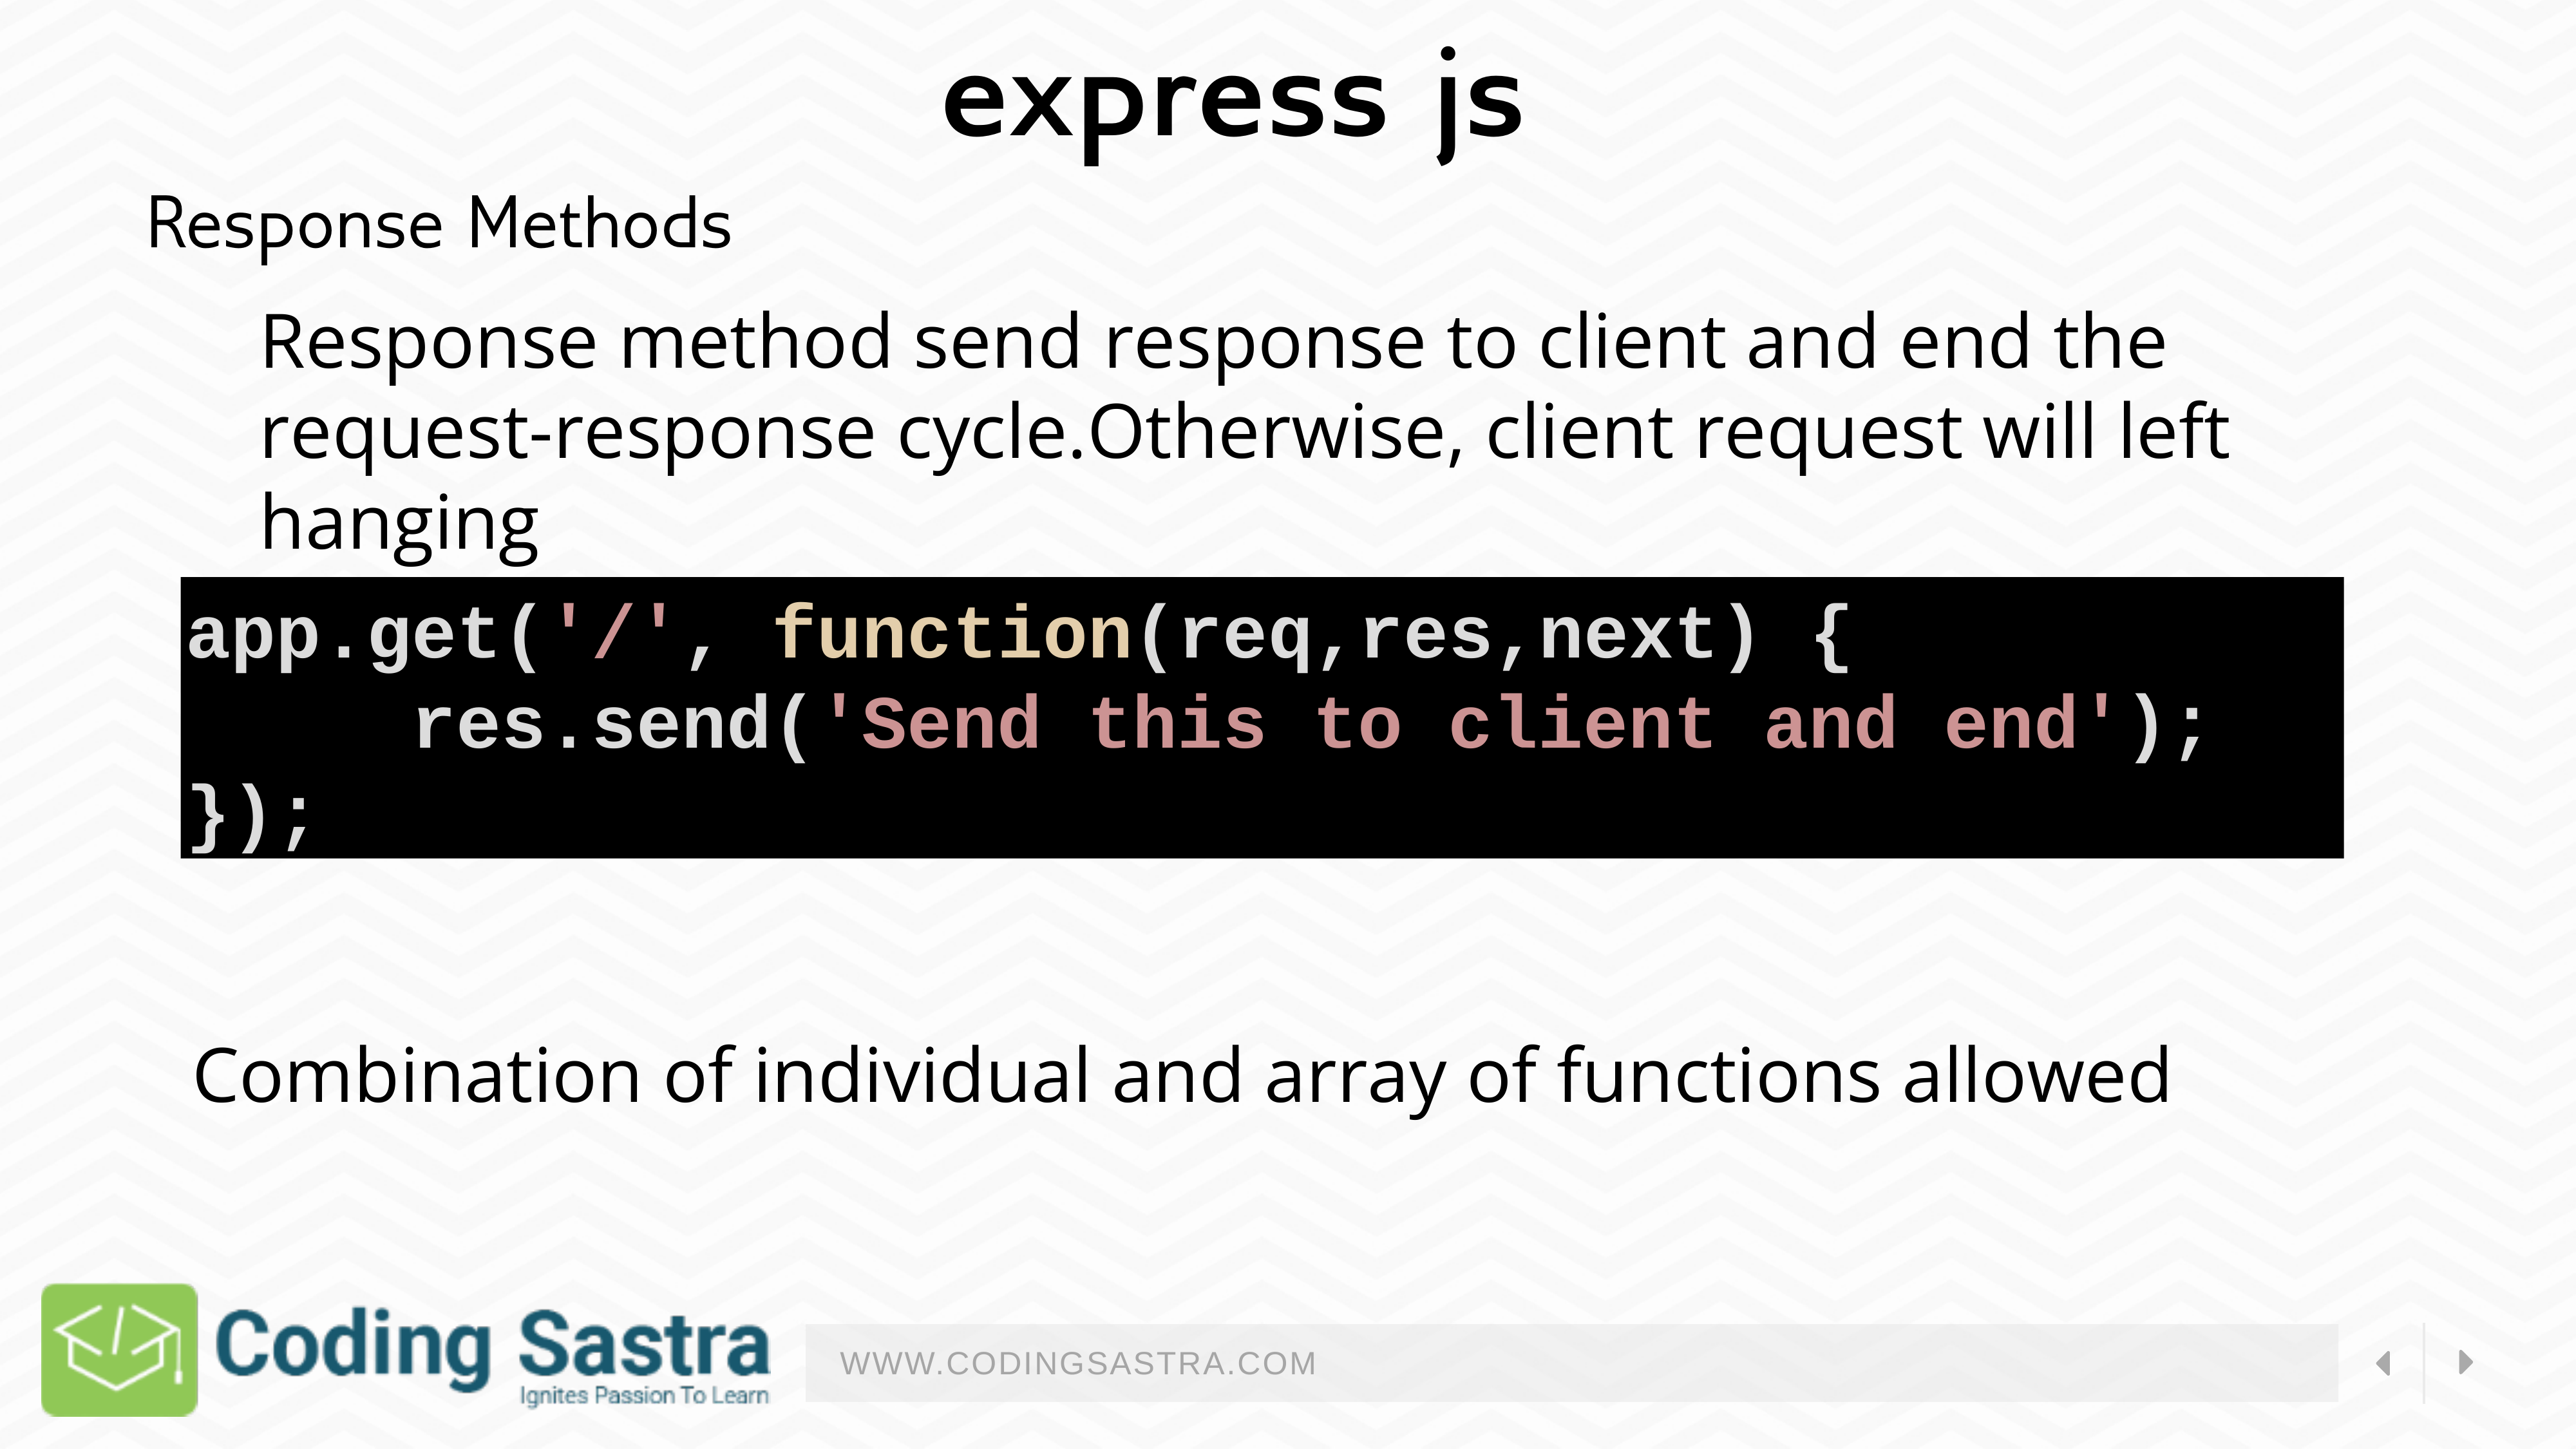

express js
Response Methods
Response method send response to client and end the
request-response cycle.Otherwise, client request will left hanging
app.get('/', function(req,res,next) {
     res.send('Send this to client and end');
});
Combination of individual and array of functions allowed